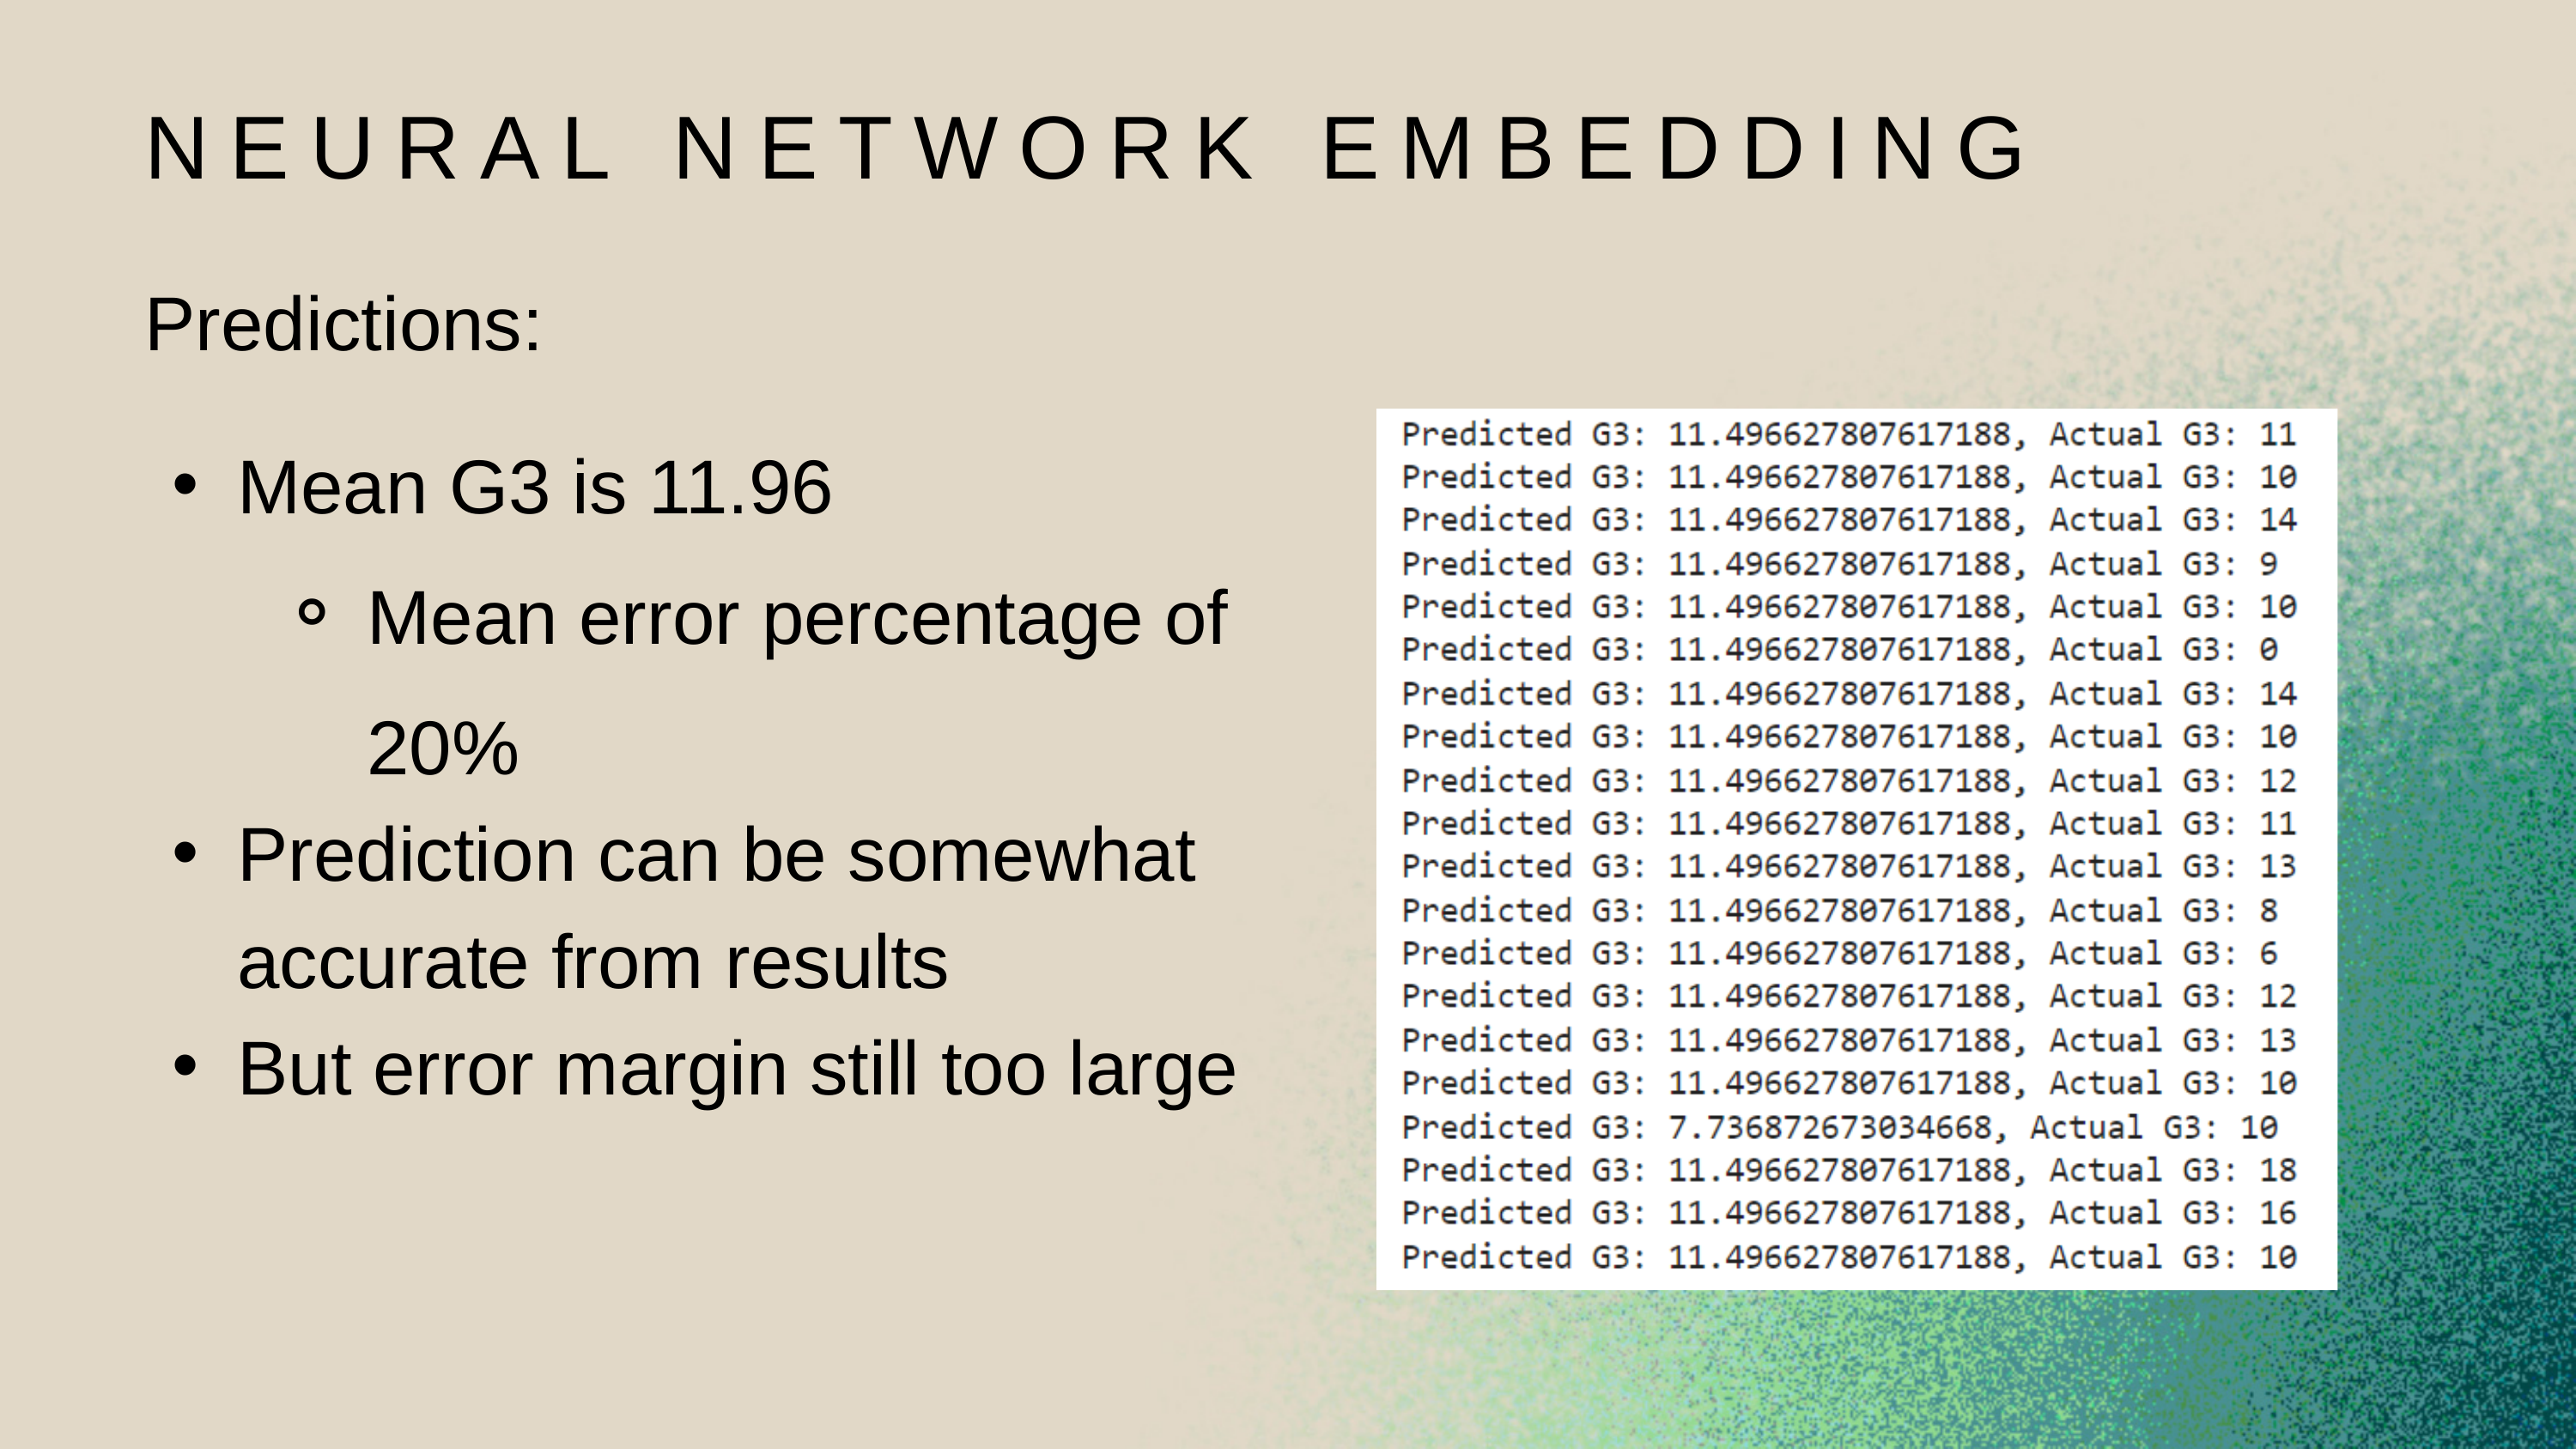

NEURAL NETWORK EMBEDDING
Predictions:

Mean G3 is 11.96
Mean error percentage of 20%
Prediction can be somewhat accurate from results
But error margin still too large